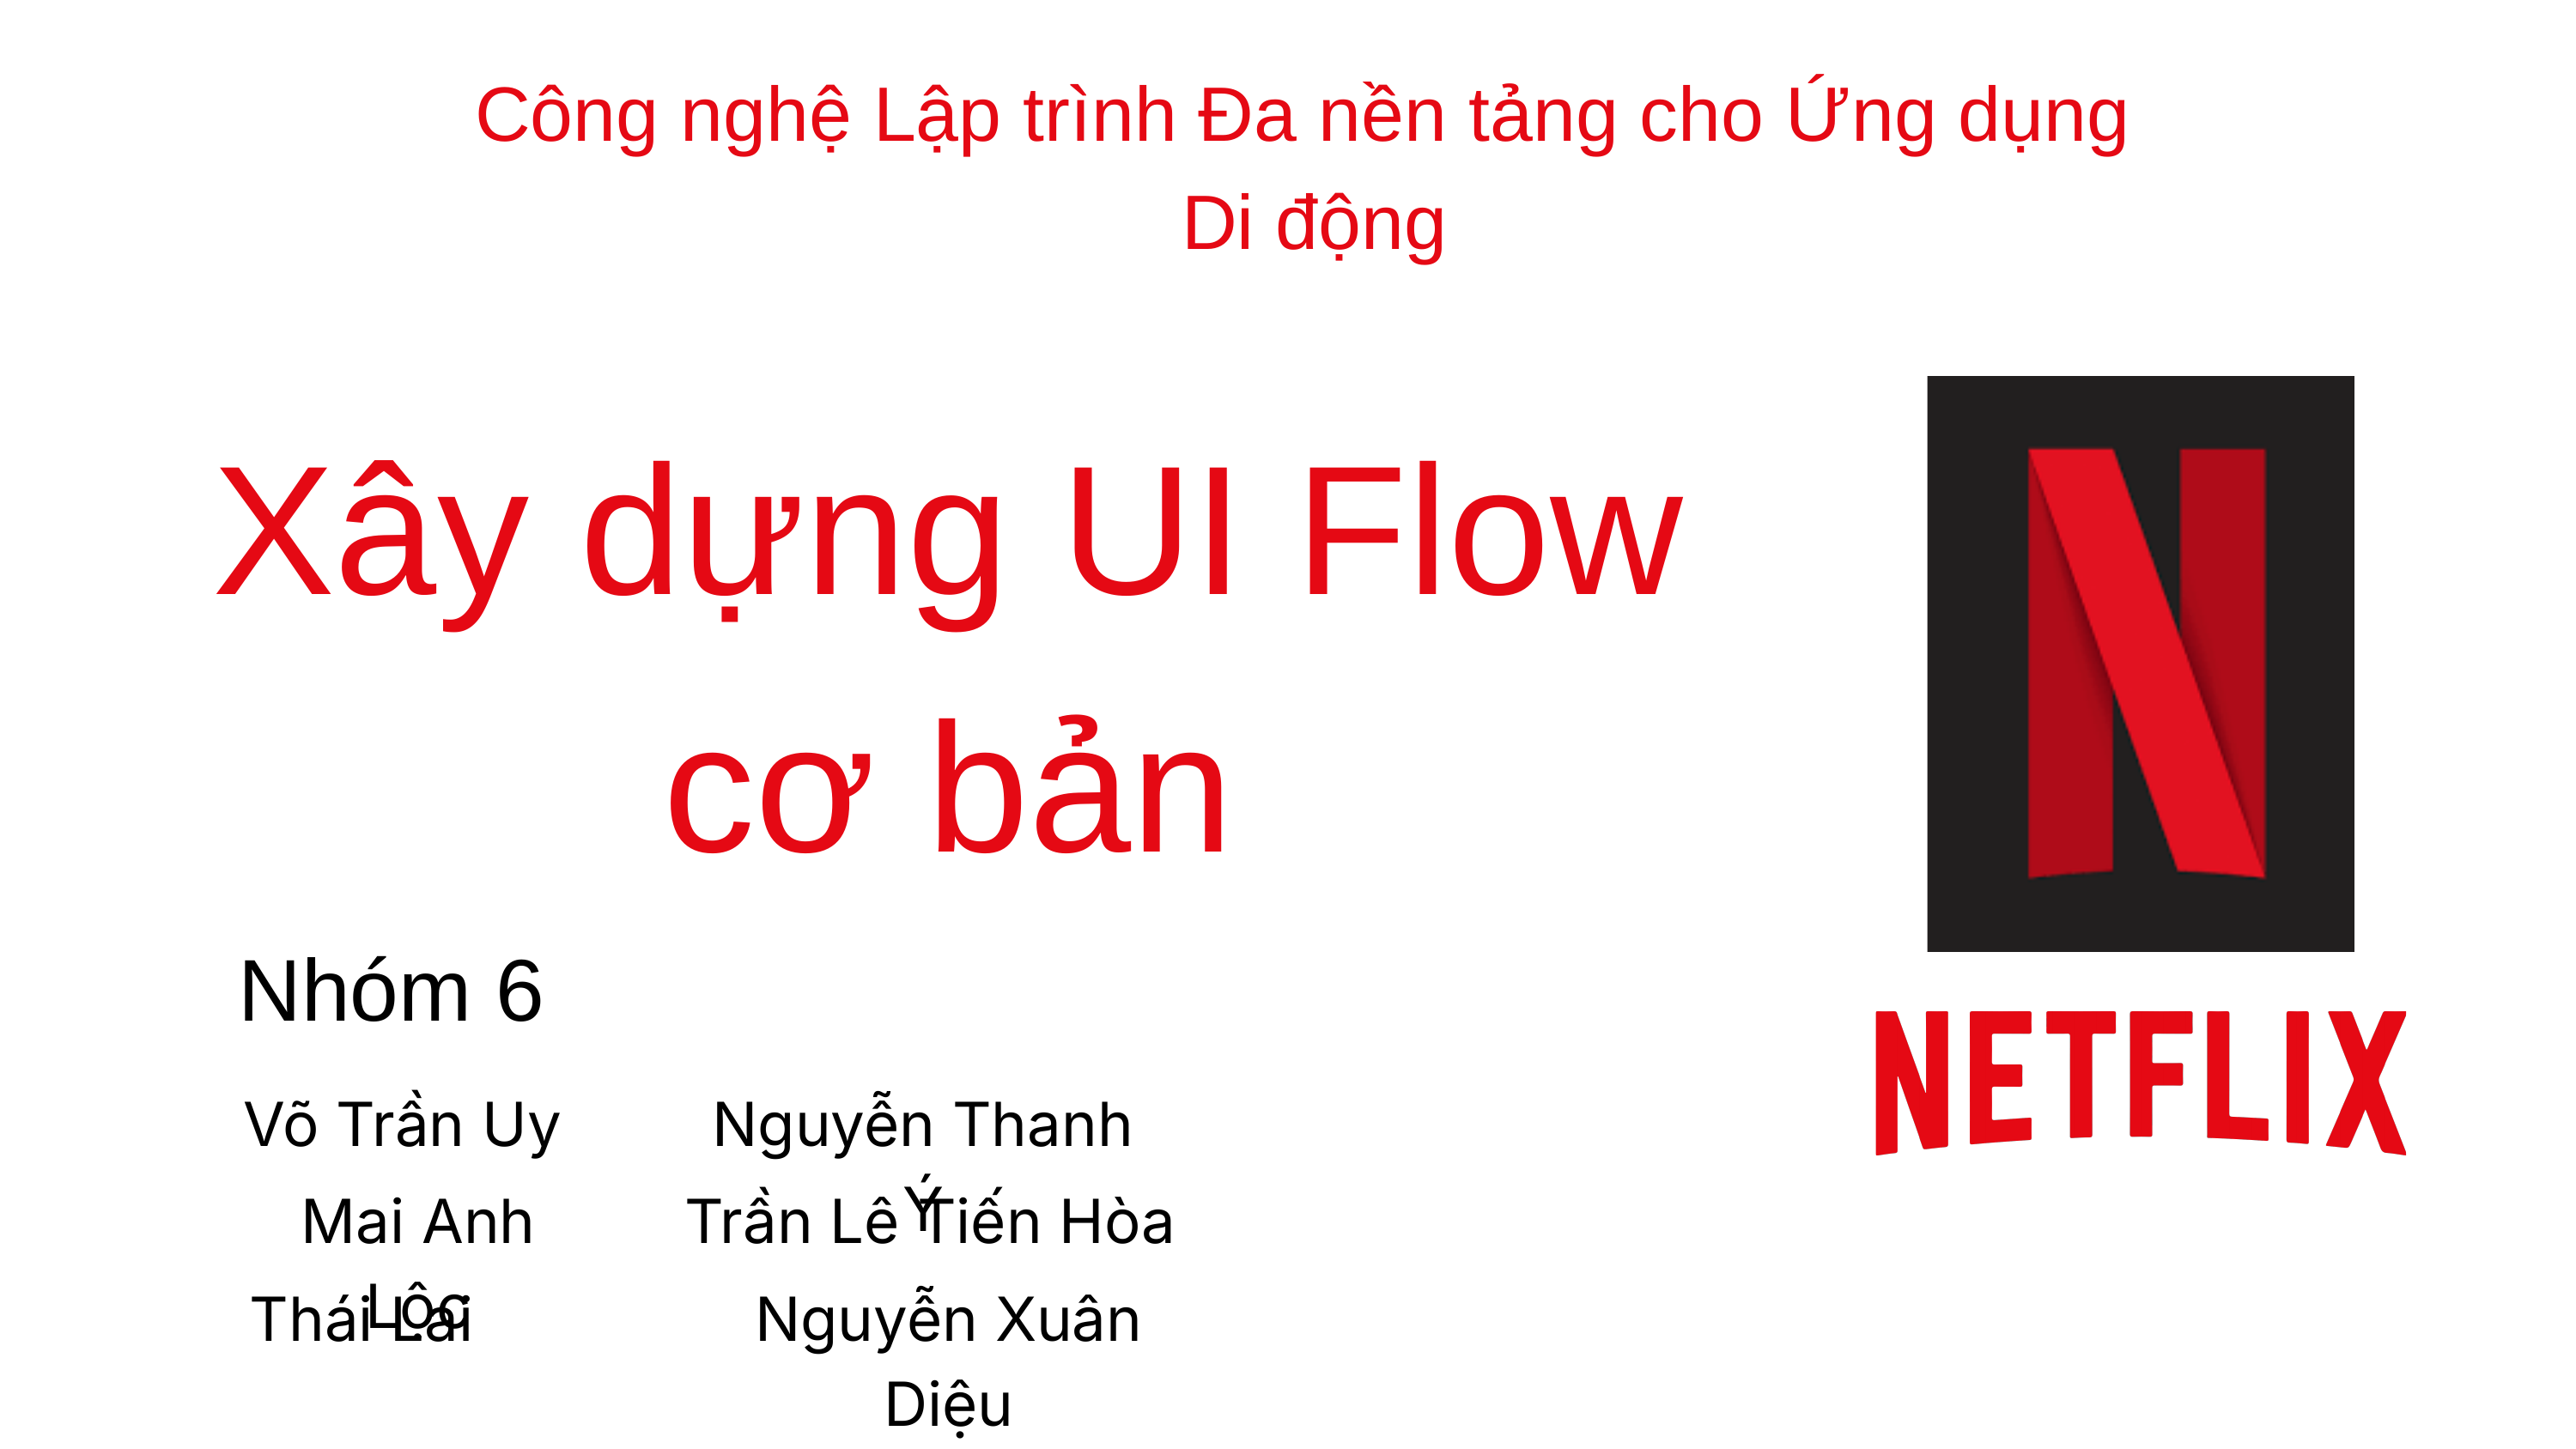

Công nghệ Lập trình Đa nền tảng cho Ứng dụng
 Di động
Xây dựng UI Flow
cơ bản

Nhóm 6

Võ Trần Uy
Nguyễn Thanh Ý
Mai Anh Lộc
Trần Lê Tiến Hòa
Thái Lai
Nguyễn Xuân Diệu